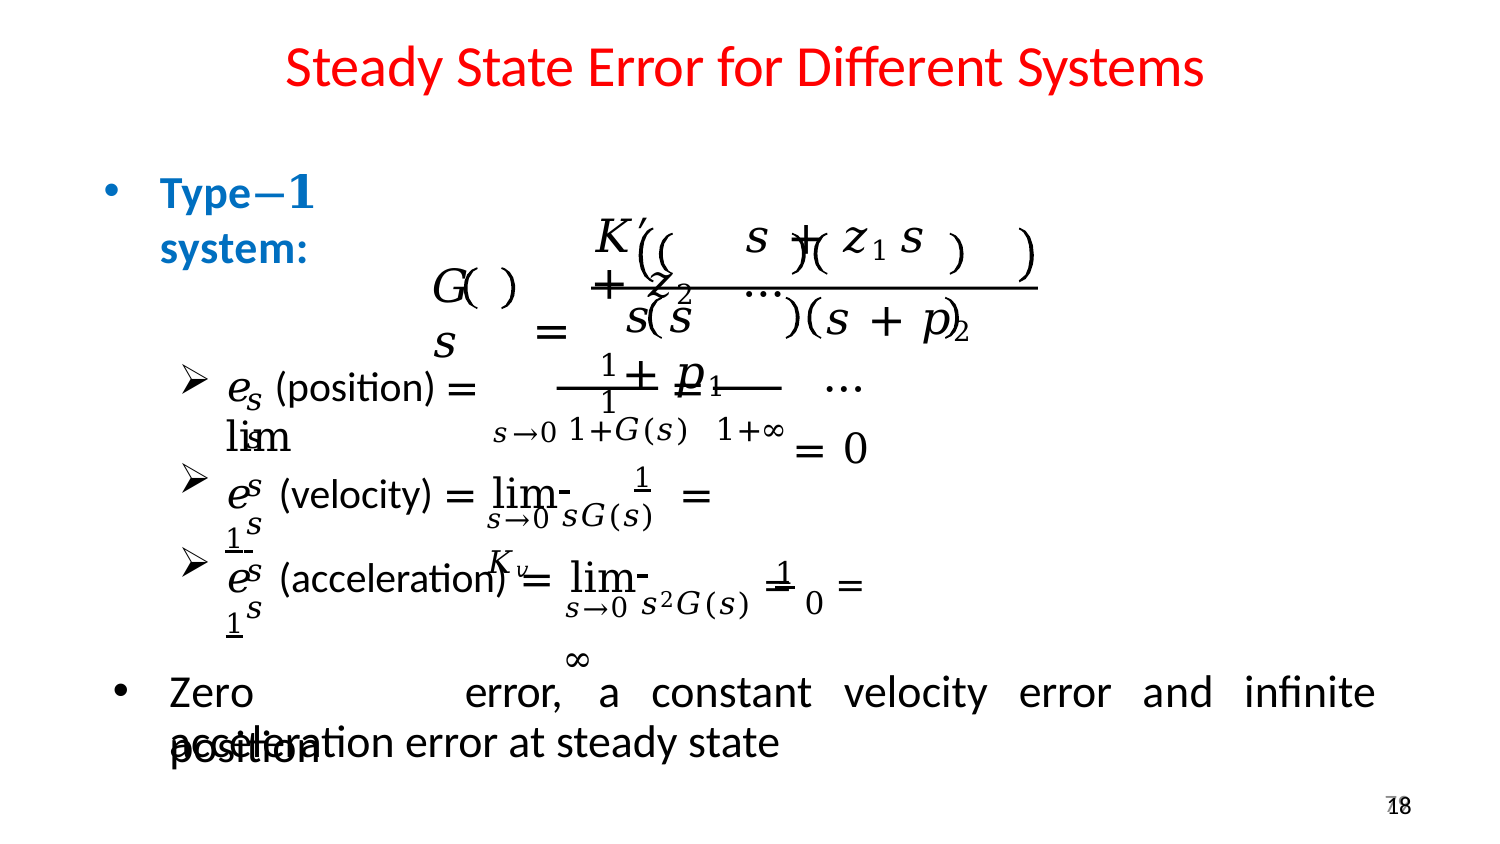

# Steady State Error for Different Systems
Type−𝟏 system:
𝐾′	𝑠 + 𝑧1	𝑠 + 𝑧2	…
=

𝐺 𝑠
𝑠 + 𝑝2	…
= 0

𝑠 𝑠 + 𝑝1

1	1
𝑒	(position) = lim
=
𝑠𝑠

𝑠→0 1+𝐺(𝑠)	1+∞
𝑒	(velocity) = lim 	1	= 1
𝑠𝑠
𝑠→0 𝑠𝐺(𝑠)	𝐾𝑣
 1
𝑒	(acceleration) = lim 	1
𝑠𝑠
𝑠→0 𝑠2𝐺(𝑠) = 0 = ∞
Zero	position
error,	a	constant	velocity	error	and	infinite
acceleration error at steady state
79
18